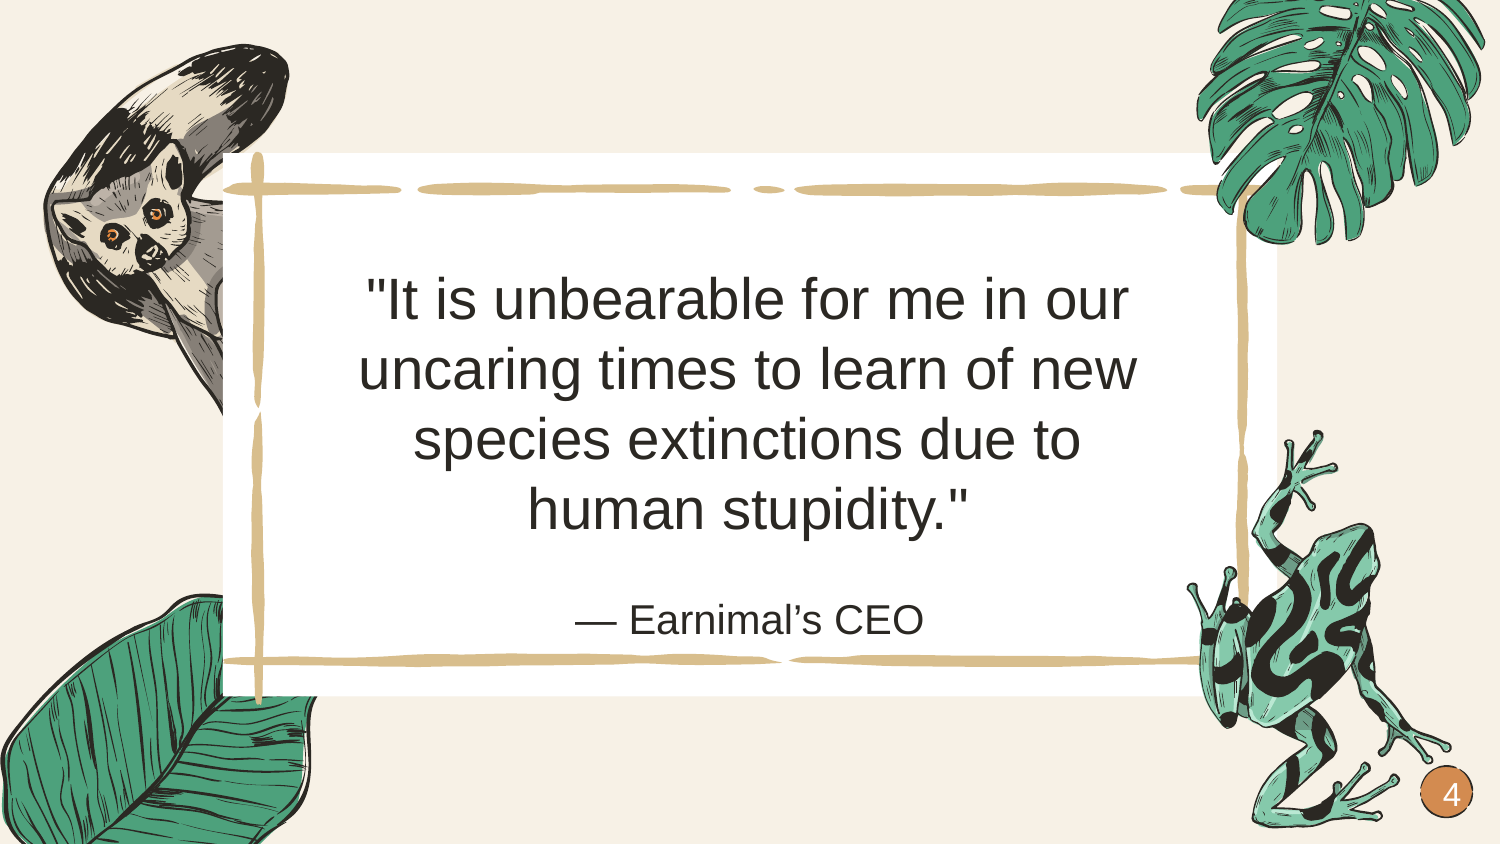

"It is unbearable for me in our uncaring times to learn of new species extinctions due to human stupidity."

# — Earnimal’s CEO

4